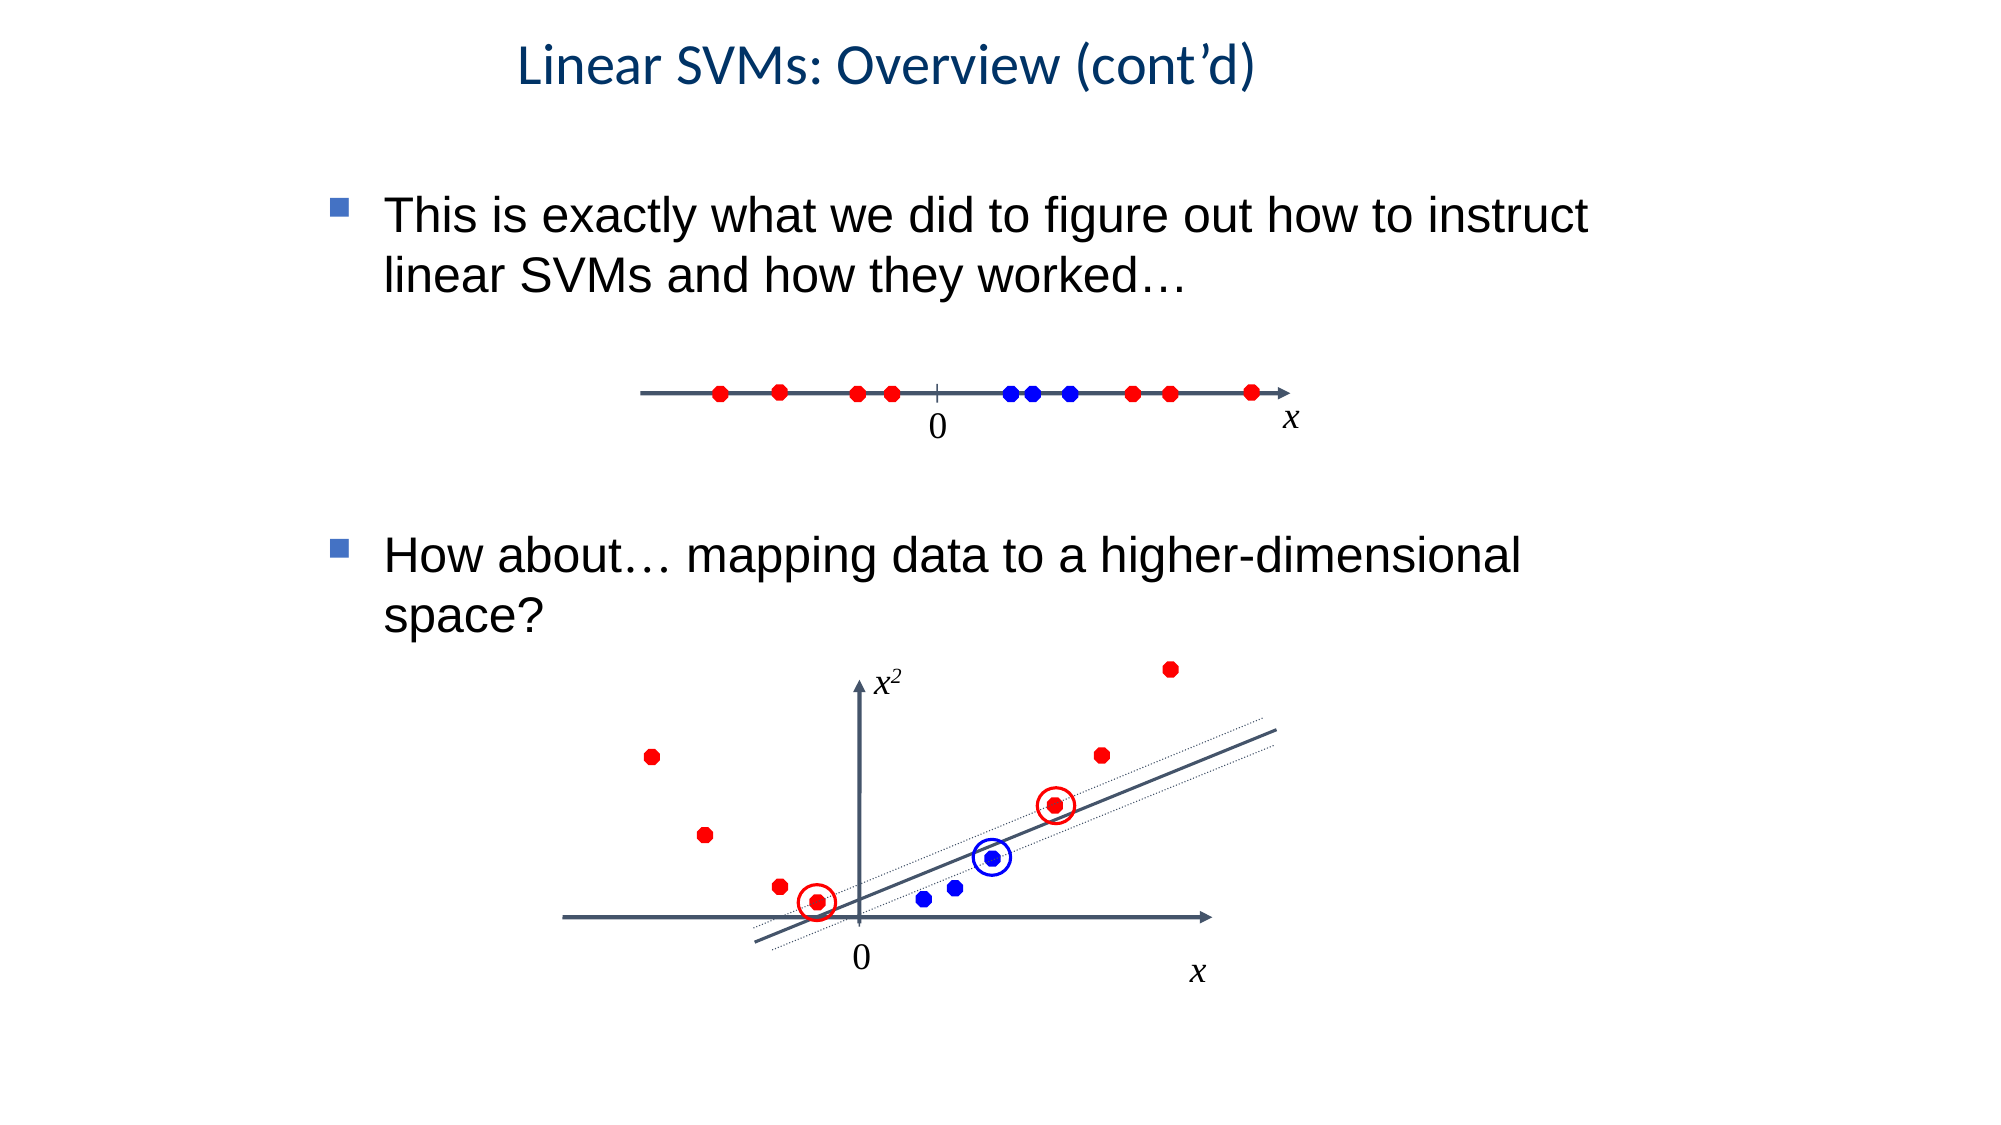

Linear SVMs: Overview (cont’d)
This is exactly what we did to figure out how to instruct linear SVMs and how they worked…

How about… mapping data to a higher-dimensional space?

x

0
x2

0
x